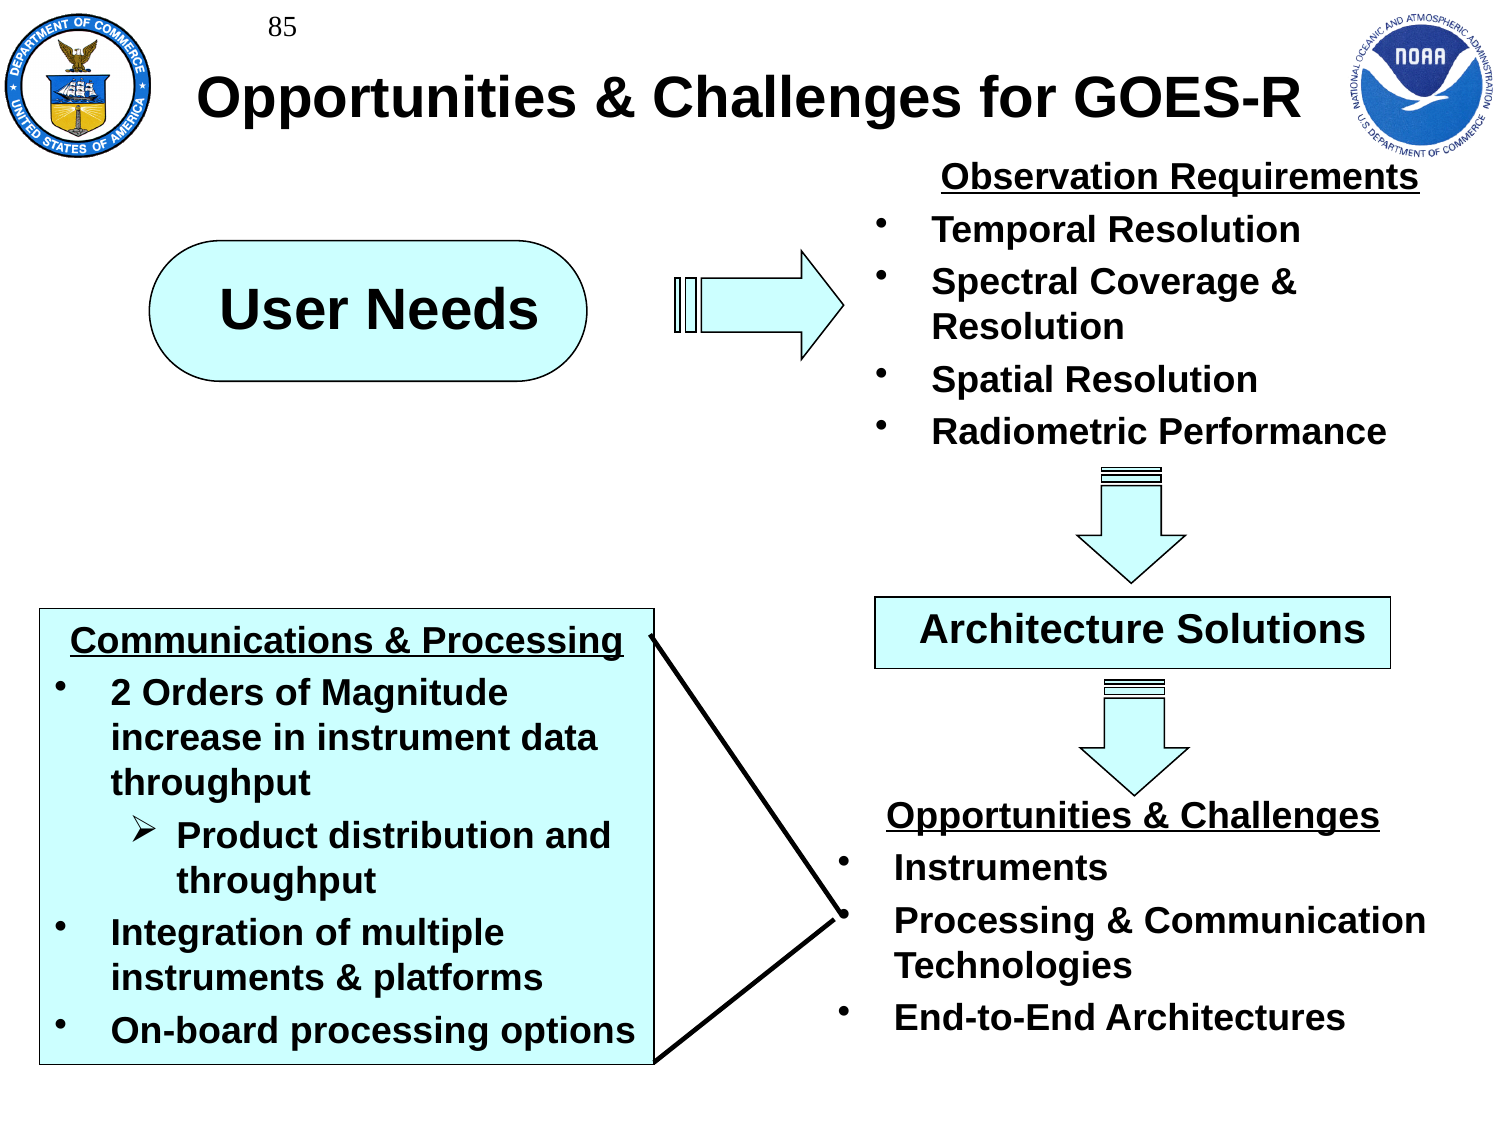

85
# Opportunities & Challenges for GOES-R
Observation Requirements
Temporal Resolution
Spectral Coverage & Resolution
Spatial Resolution
Radiometric Performance

User Needs

Architecture Solutions
Communications & Processing
2 Orders of Magnitude increase in instrument data throughput
Product distribution and throughput
Integration of multiple instruments & platforms
On-board processing options

Opportunities & Challenges
Instruments
Processing & Communication Technologies
End-to-End Architectures